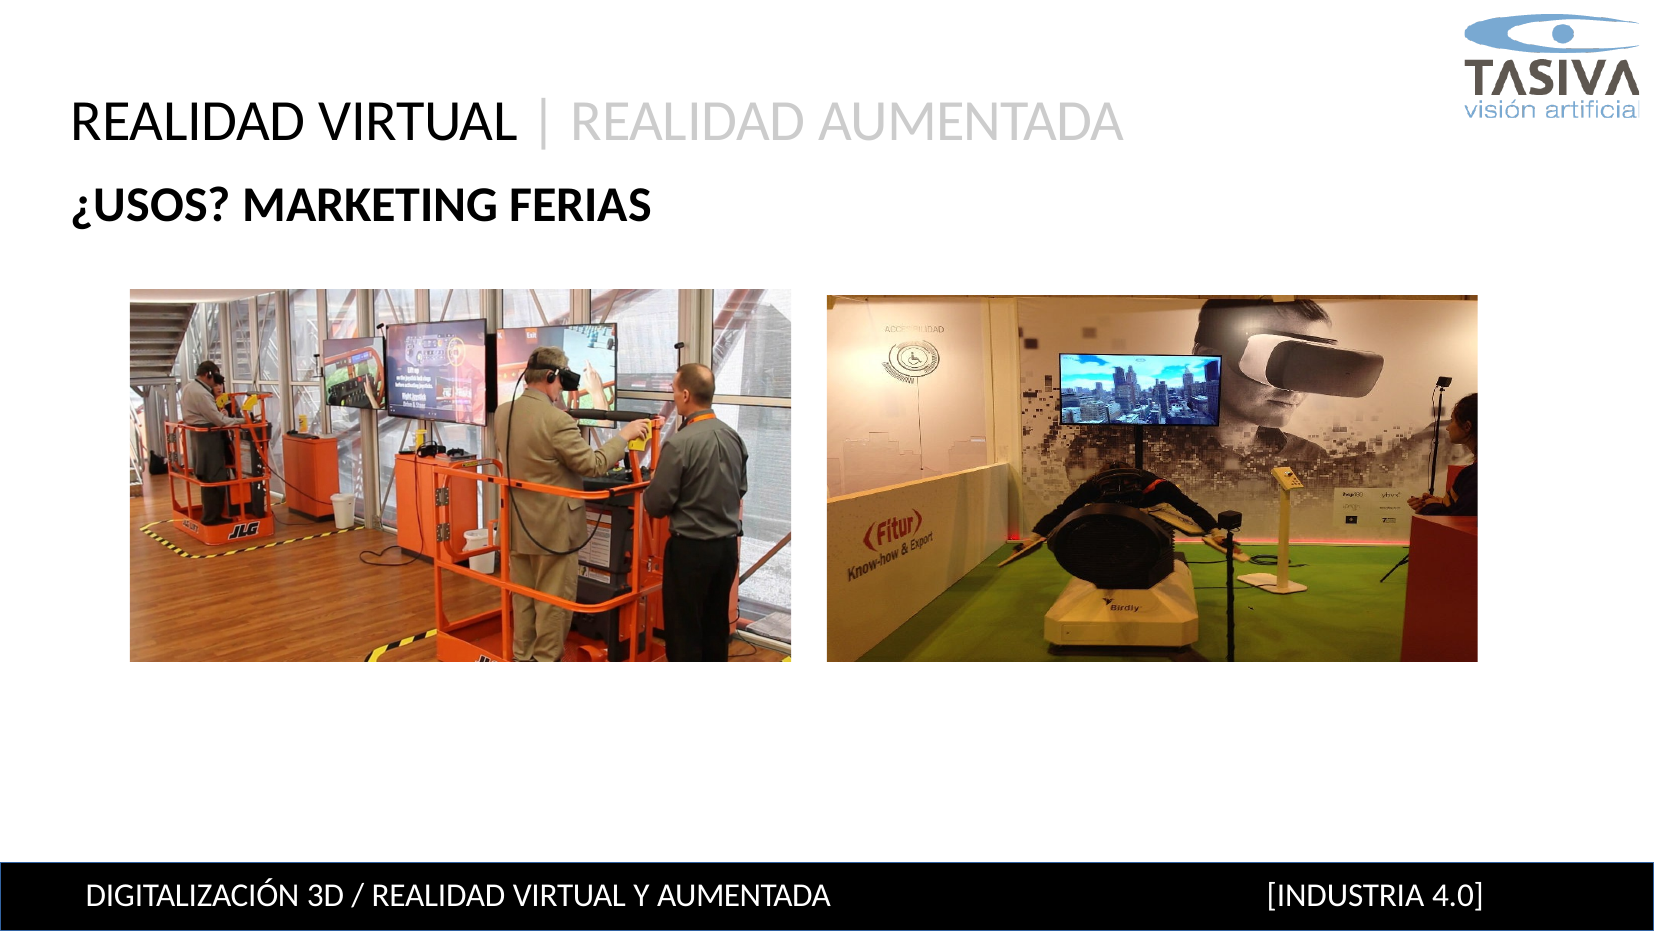

# REALIDAD VIRTUAL | REALIDAD AUMENTADA
¿USOS? MARKETING FERIAS

DIGITALIZACIÓN 3D / REALIDAD VIRTUAL Y AUMENTADA
[INDUSTRIA 4.0]